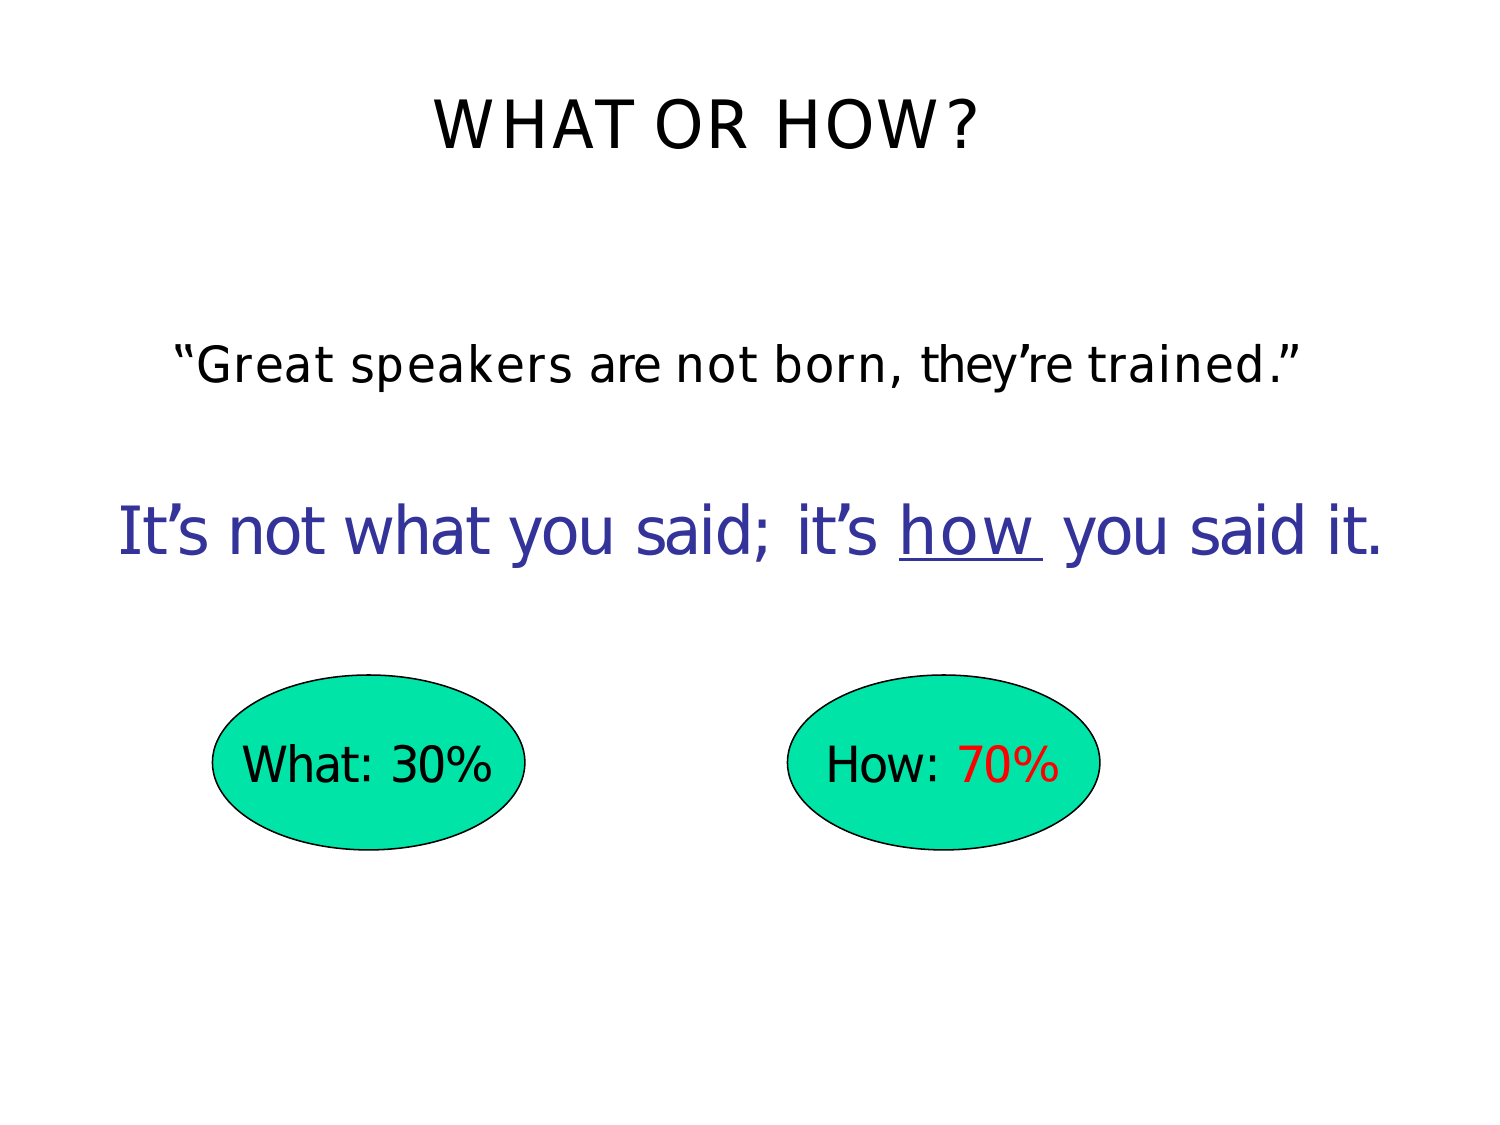

WHAT OR HOW?
“Great speakers are not born, they’re trained.”
It’s not what you said; it’s how you said it.
What: 30%
How: 70%